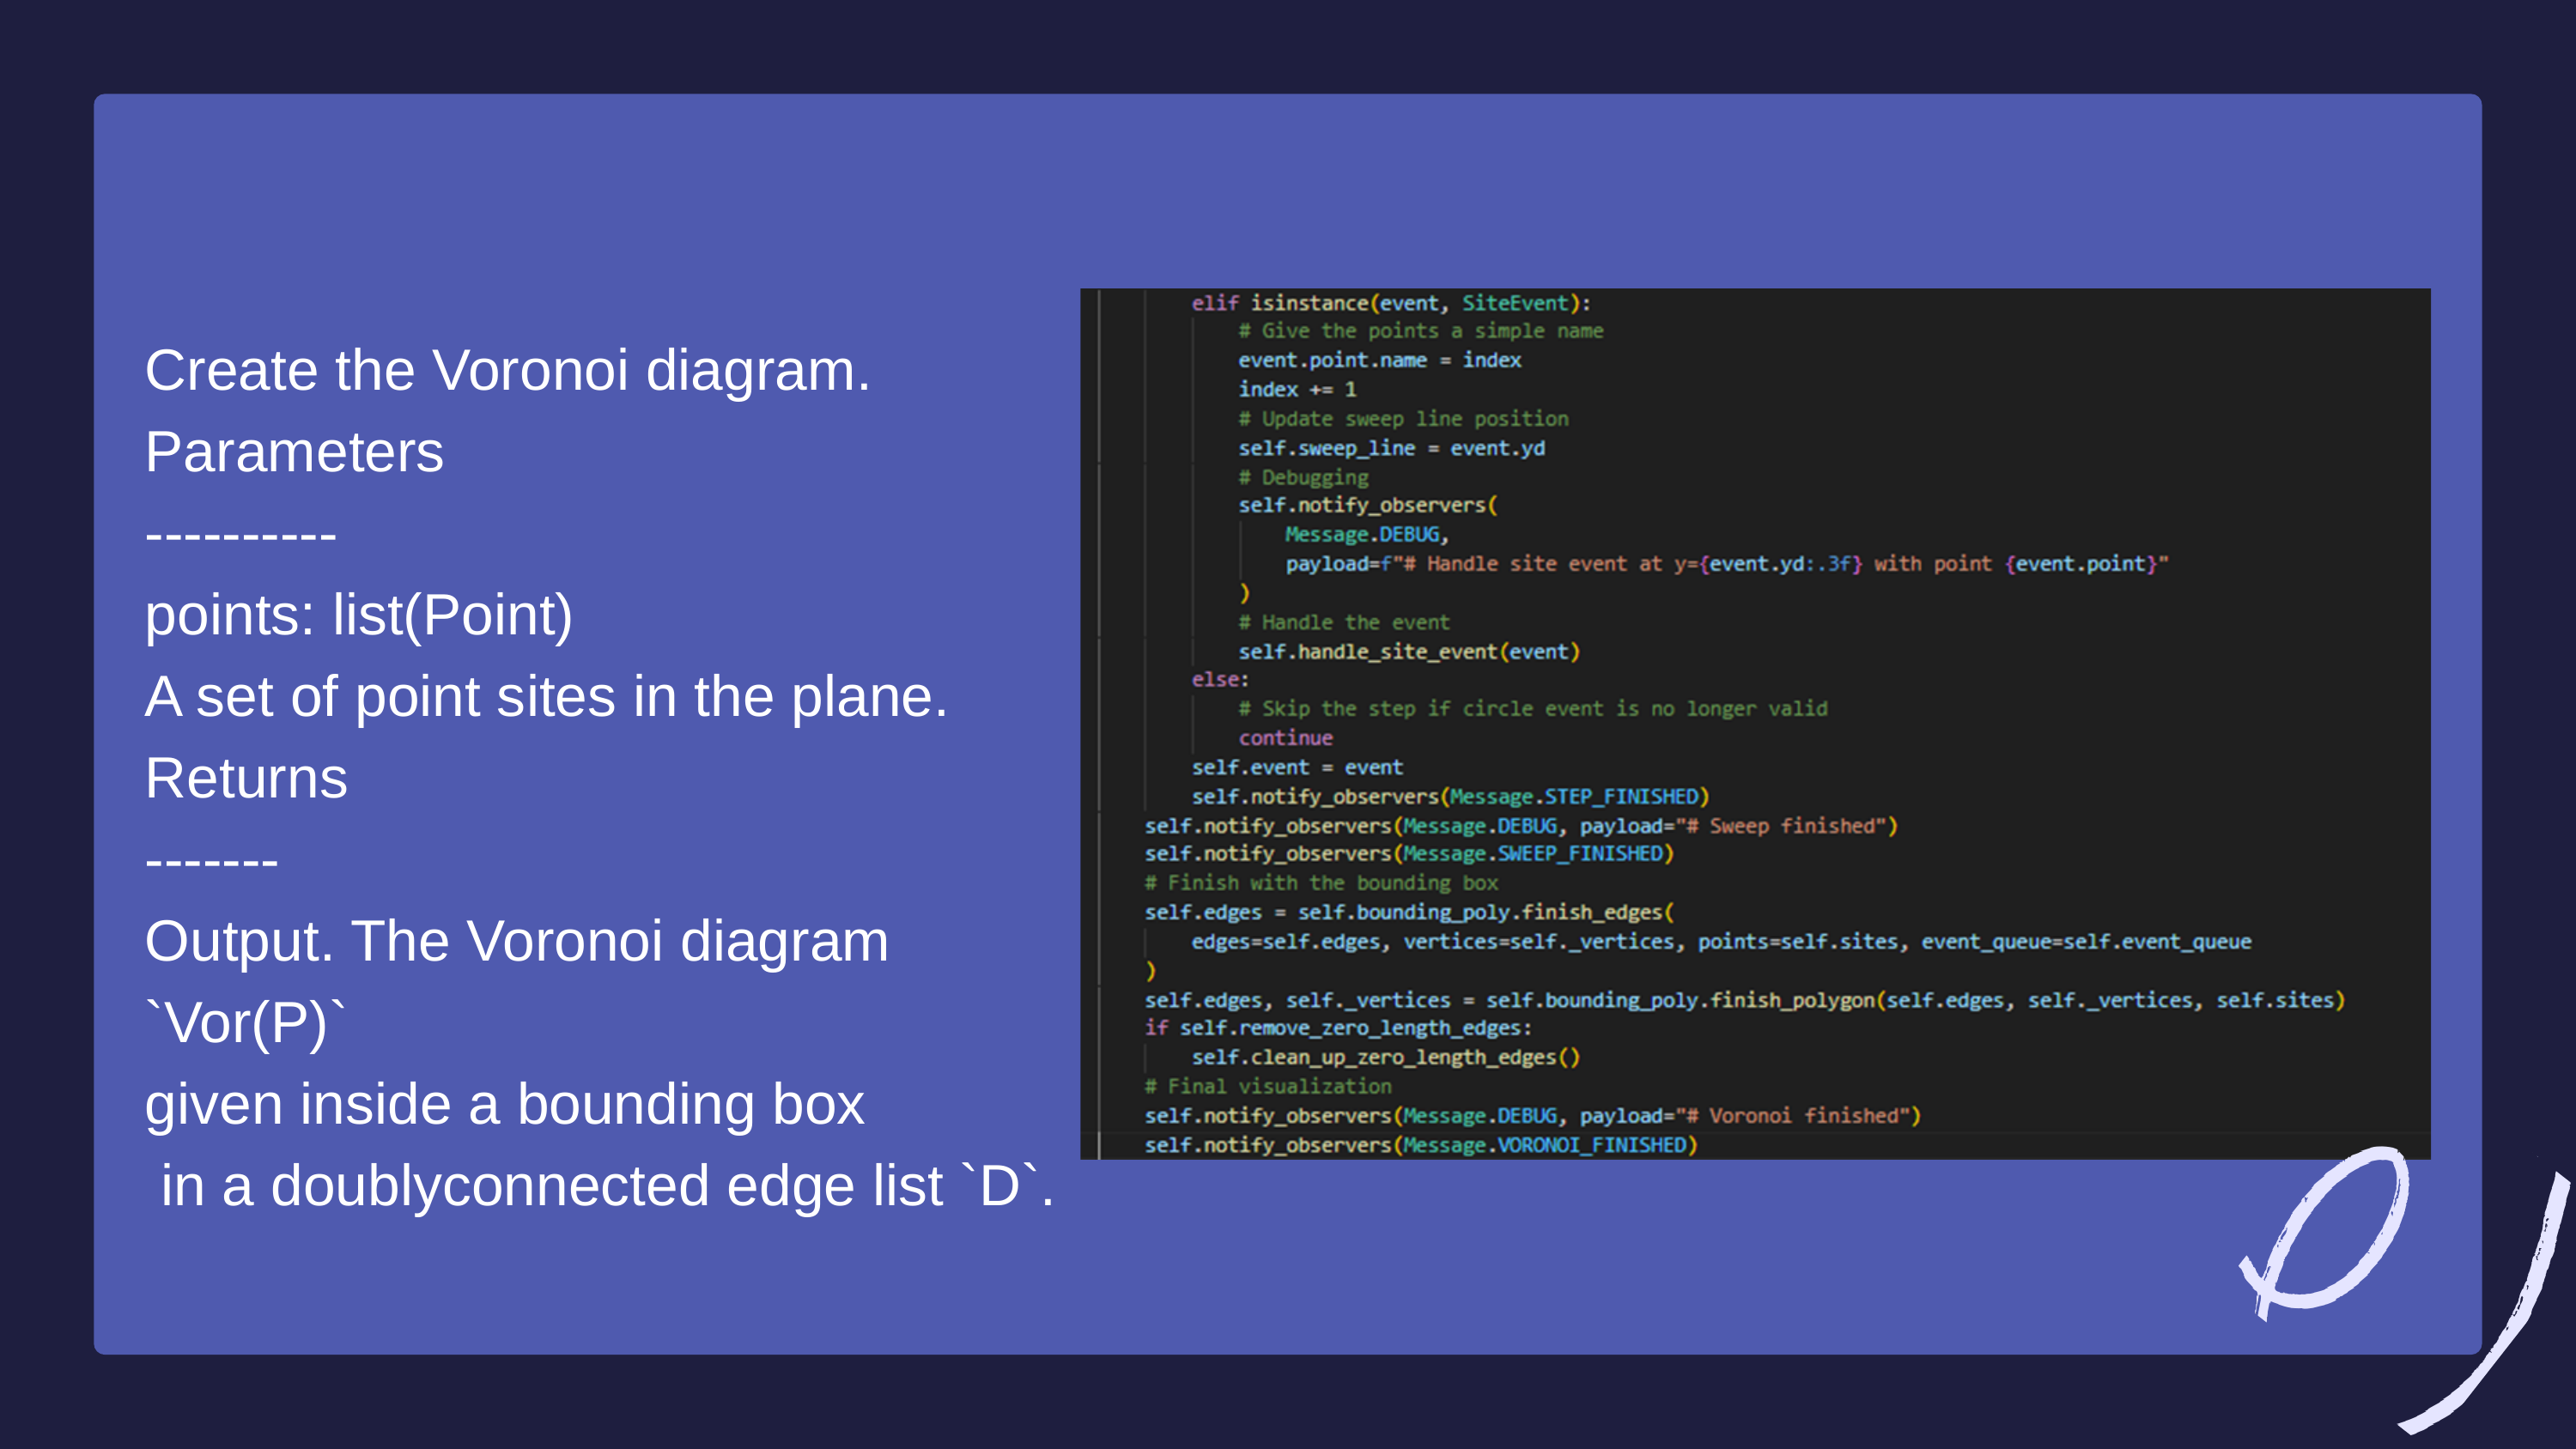

Create the Voronoi diagram.
Parameters
----------
points: list(Point)
A set of point sites in the plane.
Returns
-------
Output. The Voronoi diagram `Vor(P)`
given inside a bounding box
 in a doublyconnected edge list `D`.